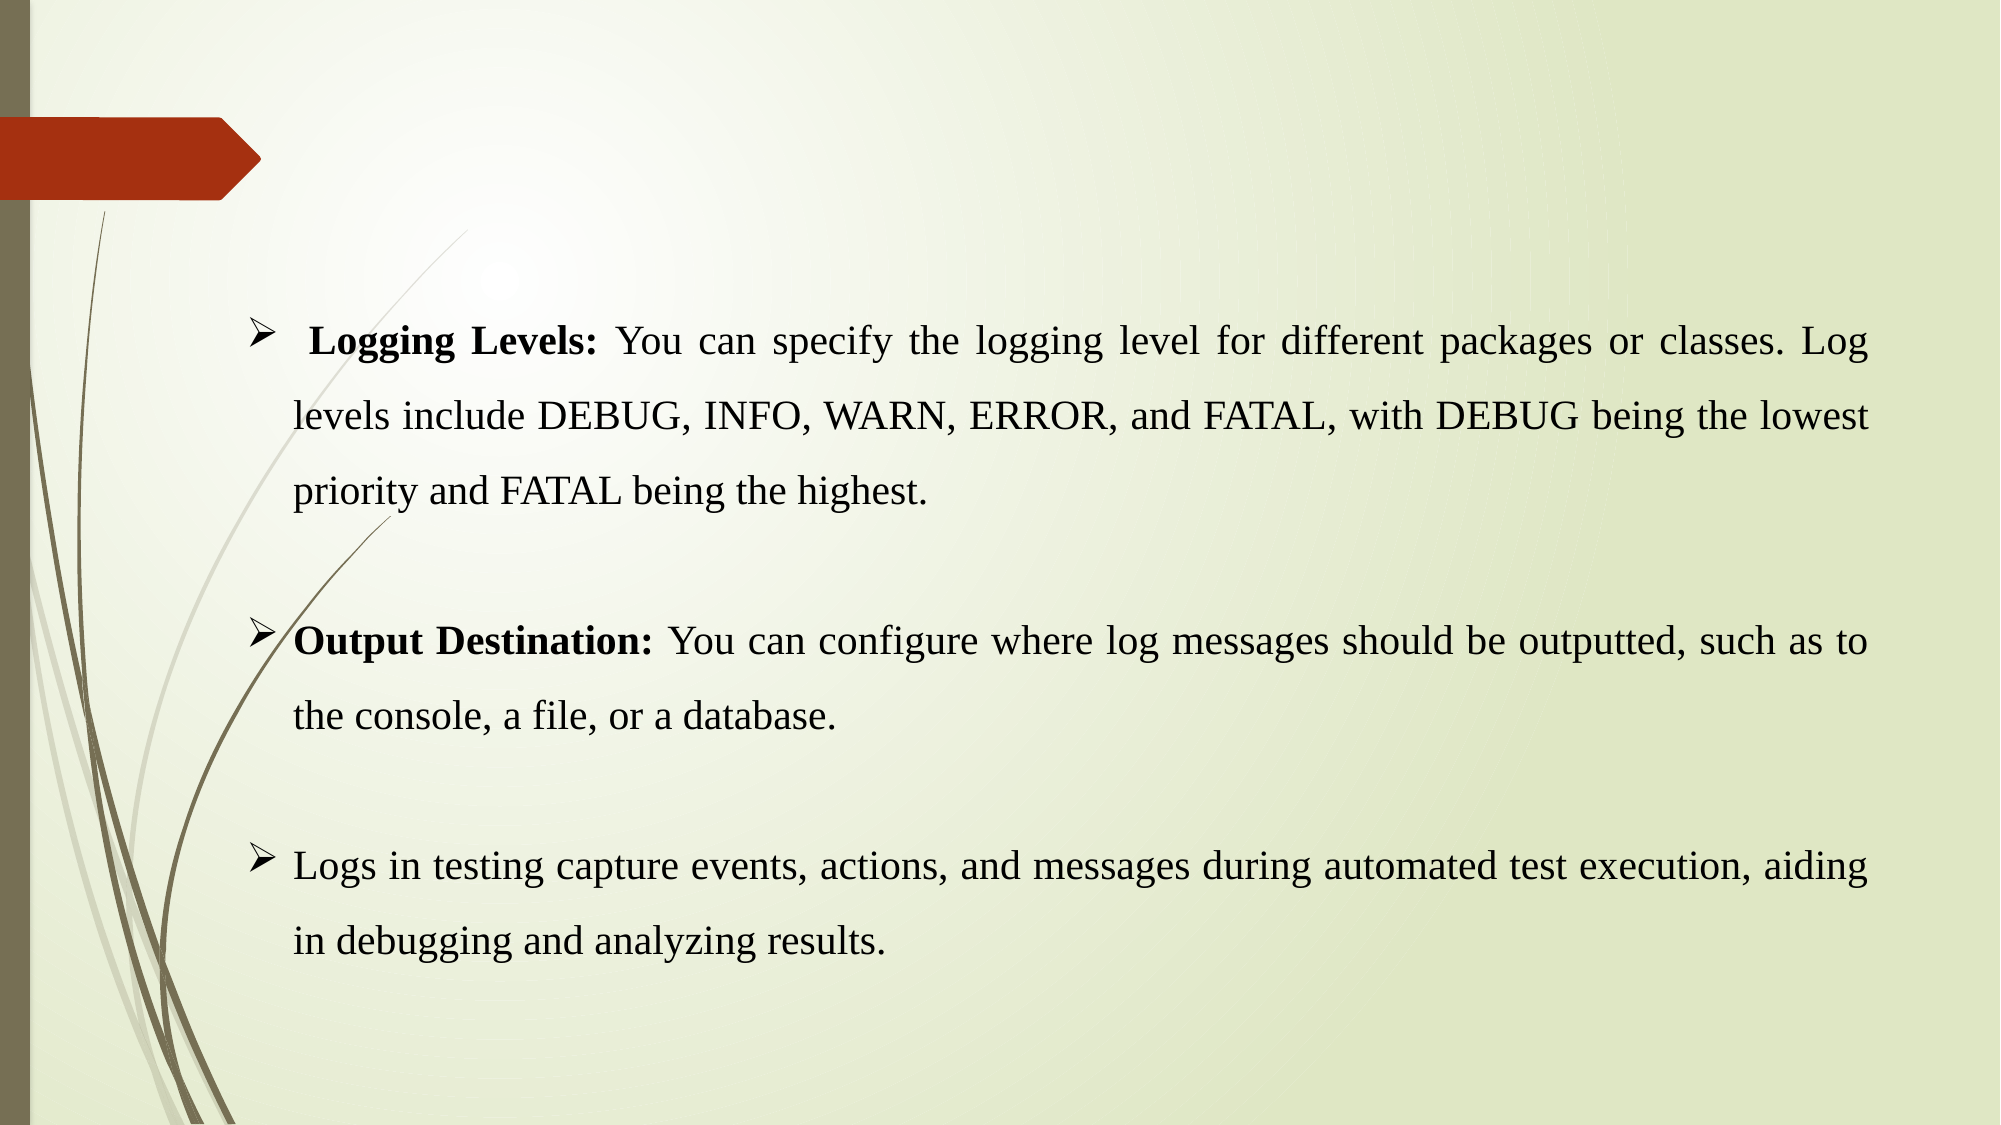

Logging Levels: You can specify the logging level for different packages or classes. Log levels include DEBUG, INFO, WARN, ERROR, and FATAL, with DEBUG being the lowest priority and FATAL being the highest.

Output Destination: You can configure where log messages should be outputted, such as to the console, a file, or a database.

Logs in testing capture events, actions, and messages during automated test execution, aiding in debugging and analyzing results.